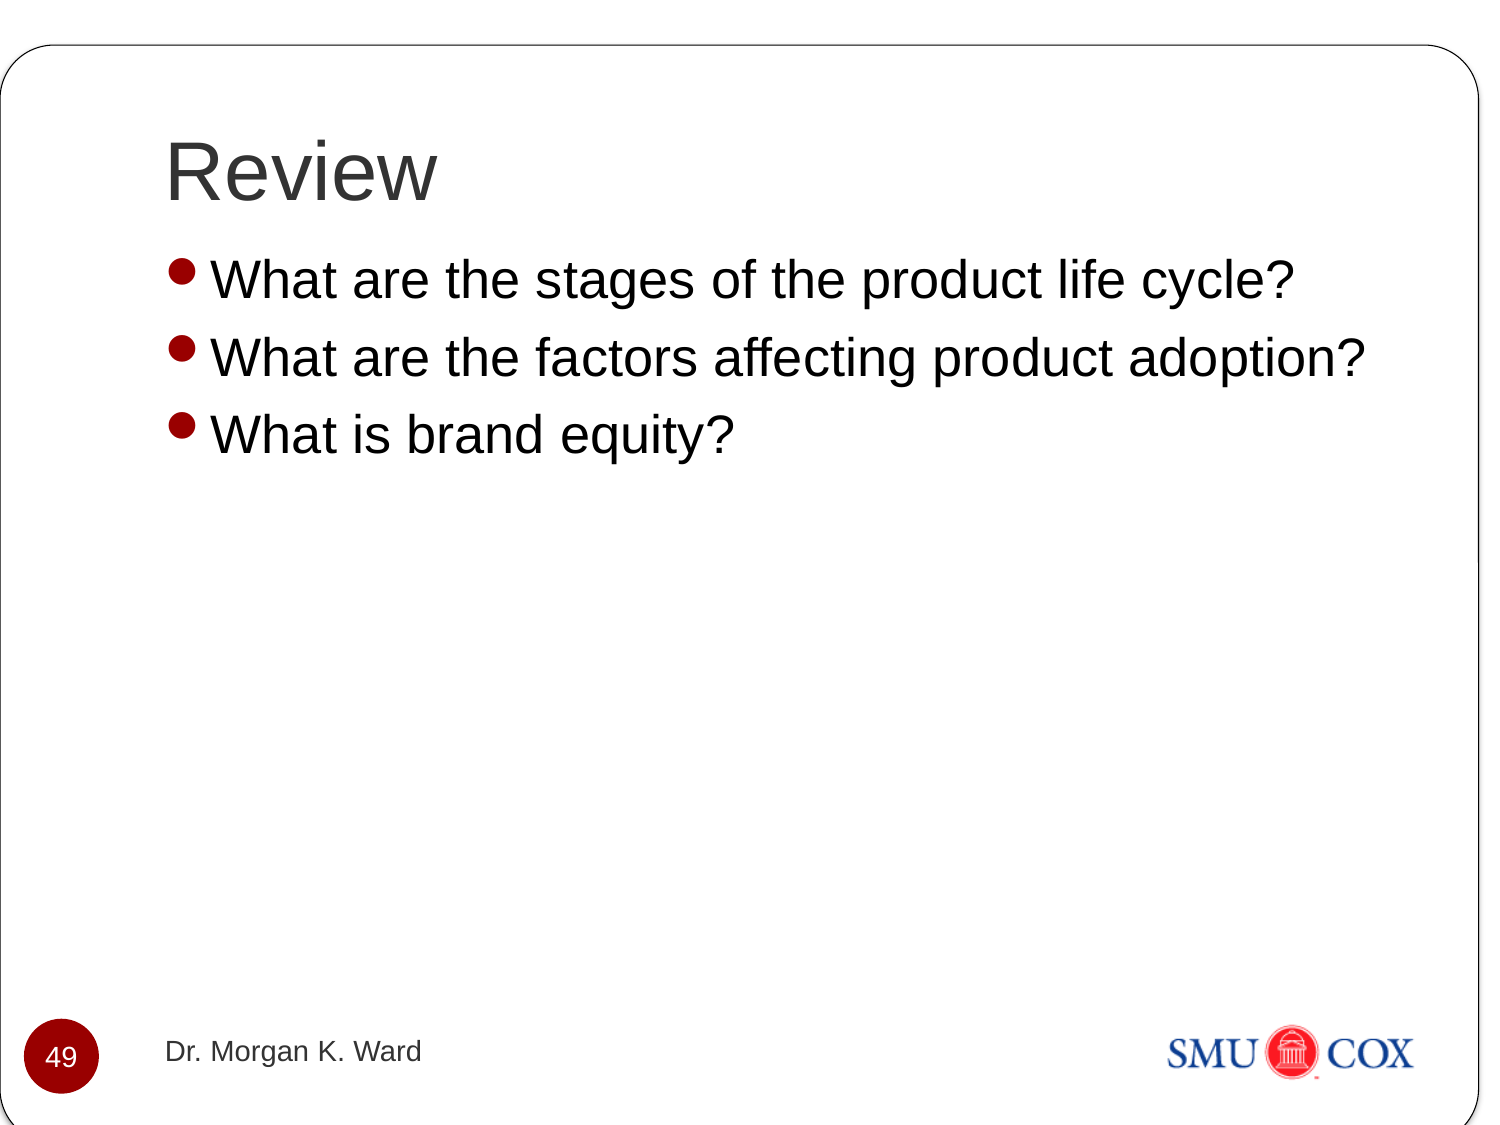

# Review
What are the stages of the product life cycle?
What are the factors affecting product adoption?
What is brand equity?
Dr. Morgan K. Ward
49